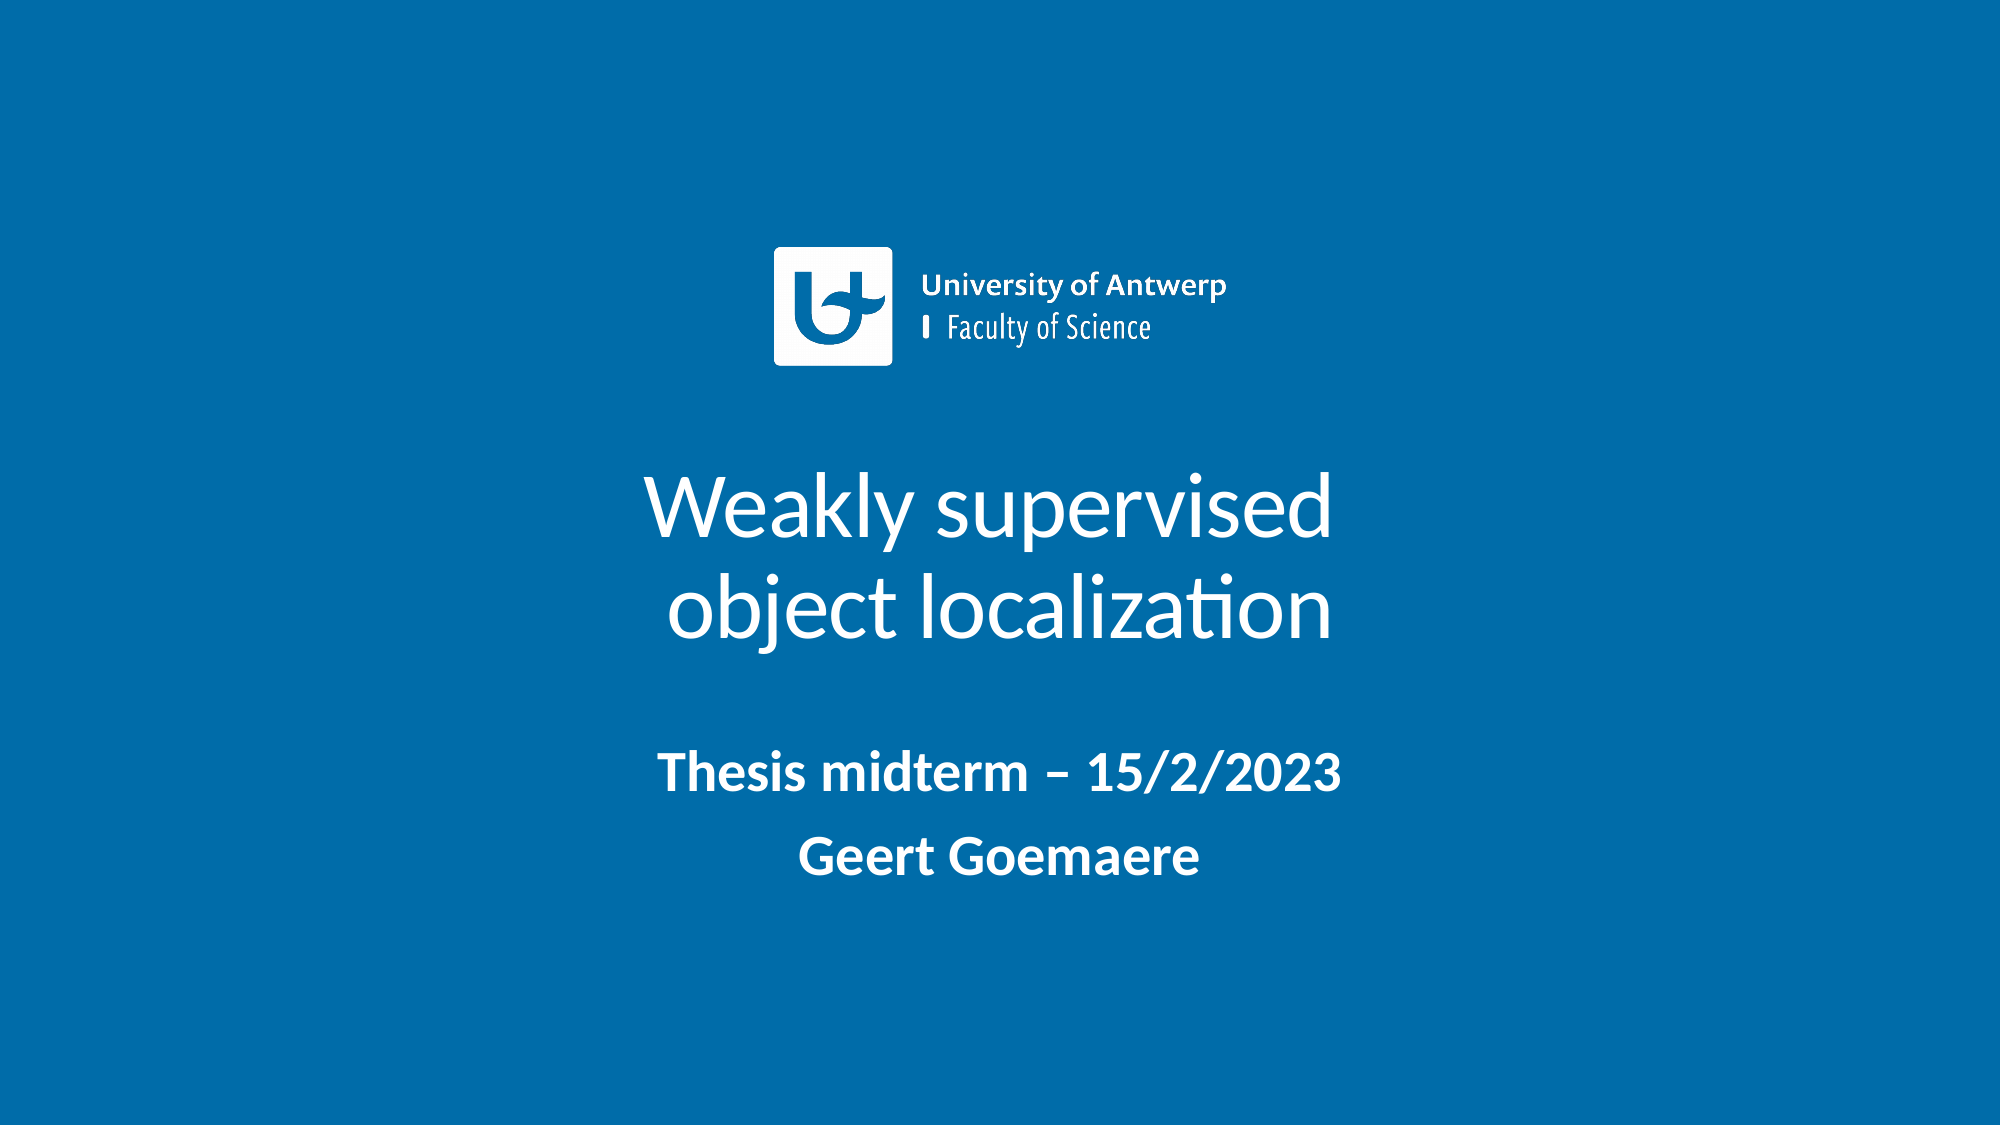

# Weakly supervised object localization
Thesis midterm – 15/2/2023
Geert Goemaere